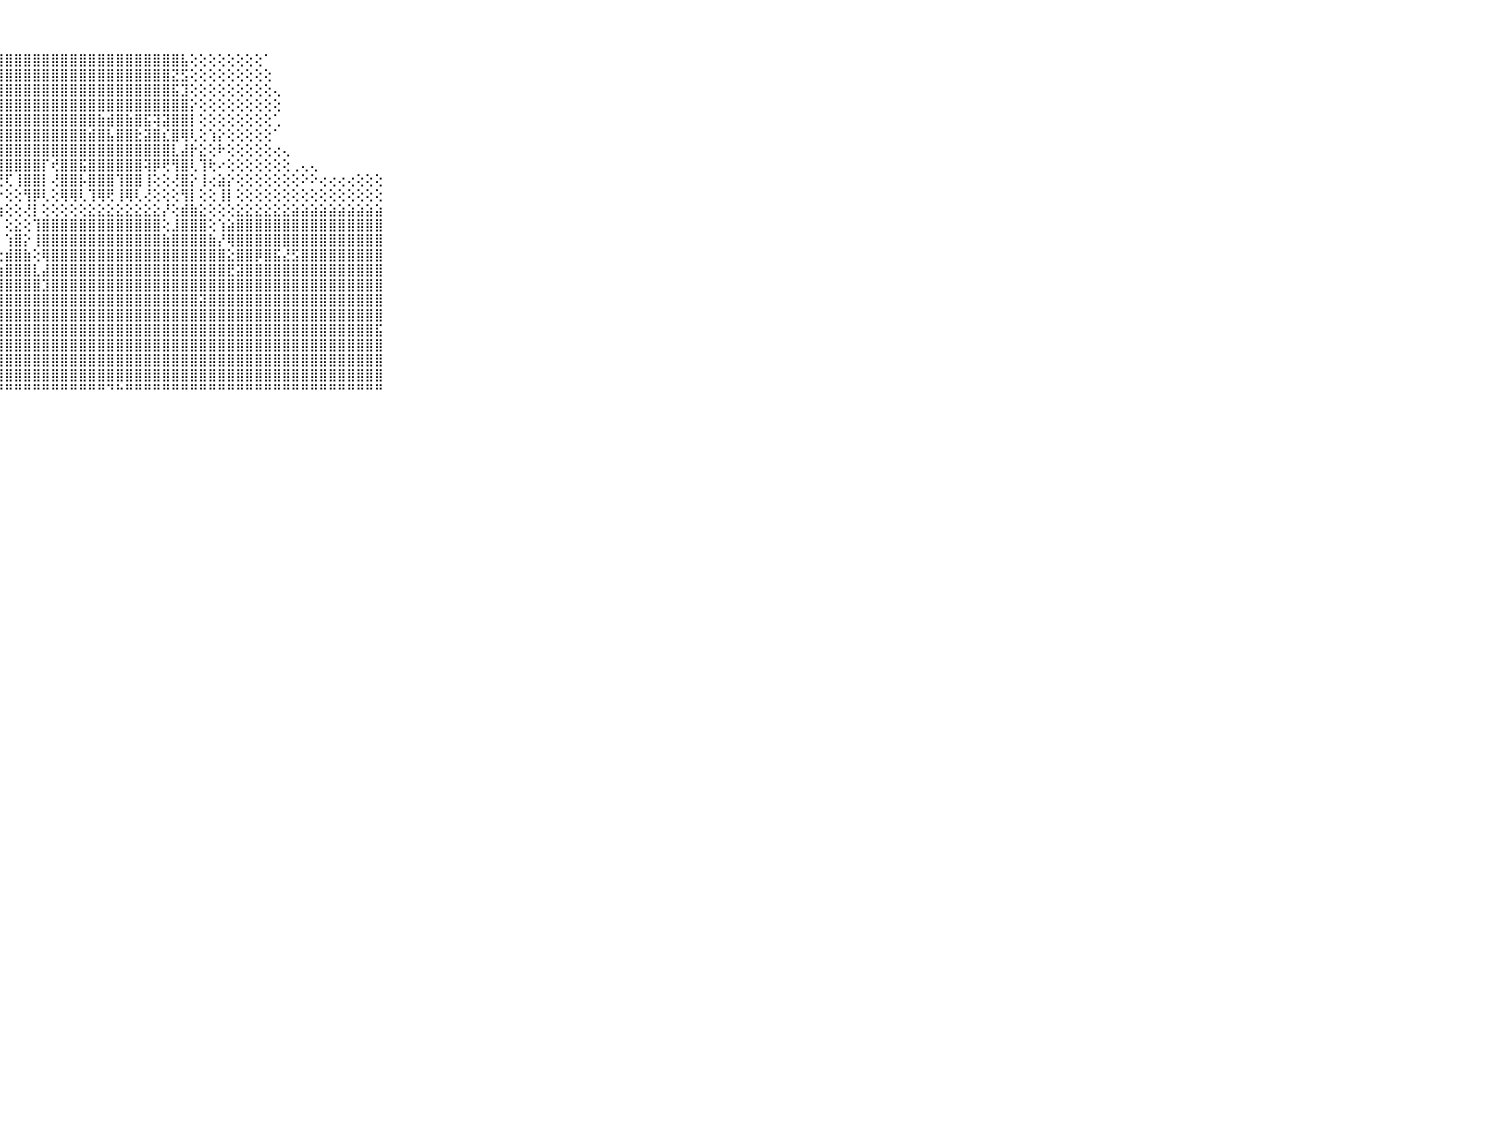

⠀⠀⠀⠀⠀⠀⠀⠀⠀⠀⠀⣿⣿⣿⣿⣿⣿⣿⣿⣿⣿⣿⣿⣿⣿⣿⣿⣿⣿⣿⣿⣿⣿⣿⣿⣿⣿⣿⣿⣿⣿⣿⣿⣿⣿⣿⣿⣧⢕⢕⢕⢕⢕⢕⢕⢕⠁⠀⠀⠀⠀⠀⠀⠀⠀⠀⠀⠀⠀⠀⠀⠀⠀⠀⠀⠀⠀⠀⠀⠀⠀
⠀⠀⠀⠀⠀⠀⠀⠀⠀⠀⠀⣿⣿⣿⣿⣿⣿⣿⣿⣿⣿⣿⣿⣿⣿⣿⣿⣿⣿⣿⣿⣿⣿⣿⣿⣿⣿⣿⣿⣿⣿⣿⣿⣿⣿⣿⣝⣫⢕⢕⢕⢕⢕⢕⢕⢕⢕⠀⠀⠀⠀⠀⠀⠀⠀⠀⠀⠀⠀⠀⠀⠀⠀⠀⠀⠀⠀⠀⠀⠀⠀
⠀⠀⠀⠀⠀⠀⠀⠀⠀⠀⠀⣿⣿⣿⣿⣿⣿⣿⣿⣿⣿⣿⣿⣿⣿⣿⣿⣿⣿⣿⣿⣿⣿⣿⣿⣿⣿⣿⣿⣿⣿⣿⣿⣿⣿⣿⣯⣹⢕⢕⢕⢕⢕⢕⢕⢕⢕⢄⠀⠀⠀⠀⠀⠀⠀⠀⠀⠀⠀⠀⠀⠀⠀⠀⠀⠀⠀⠀⠀⠀⠀
⠀⠀⠀⠀⠀⠀⠀⠀⠀⠀⠀⣽⣿⣿⣿⣿⣿⣿⣿⣿⣿⣿⣿⣿⣿⣿⣿⣿⣿⣿⣿⣿⣿⣿⣿⣿⣿⣿⣿⣿⣿⣿⣿⣿⣿⣿⣿⣿⡕⢕⢕⢕⢕⢕⢕⢕⢕⢕⠀⠀⠀⠀⠀⠀⠀⠀⠀⠀⠀⠀⠀⠀⠀⠀⠀⠀⠀⠀⠀⠀⠀
⠀⠀⠀⠀⠀⠀⠀⠀⠀⠀⠀⣿⣿⣿⣿⣿⣿⣿⣿⣿⣿⣿⣿⣿⣿⣿⣿⣿⣿⣿⣿⣿⣿⣿⣿⣿⣿⣿⣷⣾⣿⣷⣿⣯⢽⣽⣿⣿⡇⢕⢕⢕⢕⢕⢕⢕⢕⢁⠀⠀⠀⠀⠀⠀⠀⠀⠀⠀⠀⠀⠀⠀⠀⠀⠀⠀⠀⠀⠀⠀⠀
⠀⠀⠀⠀⠀⠀⠀⠀⠀⠀⠀⣿⣿⣿⣿⣿⣿⣿⣿⣿⣿⣿⣿⣿⣿⣿⣿⣿⣿⣿⣿⣿⣿⣿⣿⣿⣿⣾⣿⣧⣿⣿⣗⣽⣿⣎⣿⢿⢇⢕⢱⡕⢕⢕⢕⢕⢕⠁⠀⠀⠀⠀⠀⠀⠀⠀⠀⠀⠀⠀⠀⠀⠀⠀⠀⠀⠀⠀⠀⠀⠀
⠀⠀⠀⠀⠀⠀⠀⠀⠀⠀⠀⣿⣿⣿⣿⣿⣿⣿⣿⣿⢺⣿⣿⣿⣿⣿⣿⣿⣿⣿⣿⣿⣿⣿⣿⣿⣿⣿⣿⣿⣿⣿⣿⣿⣿⣿⣇⣼⡗⣕⢕⠗⢕⢕⢕⢕⢕⢔⢄⠀⠀⠀⠀⠀⠀⠀⠀⠀⠀⠀⠀⠀⠀⠀⠀⠀⠀⠀⠀⠀⠀
⠀⠀⠀⠀⠀⠀⠀⠀⠀⠀⠀⣿⣿⣿⣏⣿⣿⣿⣿⣟⢸⣿⣿⣿⣿⣿⣿⣿⣿⣿⣿⣿⡏⢞⣿⣿⣯⣿⣿⣿⣿⣿⣿⢽⡿⢟⢻⣿⢇⢹⢗⠔⢕⢕⢕⢕⢕⢕⢕⢀⢄⢄⠀⠀⠀⠀⠀⠀⠀⠀⠀⠀⠀⠀⠀⠀⠀⠀⠀⠀⠀
⠀⠀⠀⠀⠀⠀⠀⠀⠀⠀⠀⣿⣿⣿⣷⣿⣿⣿⣿⡇⢕⣿⣿⣿⣿⣿⣿⢟⢏⢸⣿⣿⡇⢜⣿⣿⡧⣿⣿⣿⢹⣿⣿⢸⢕⢕⢜⣿⡕⢸⢔⣵⡕⢕⢕⢕⢕⢕⢕⢕⠕⠕⢔⢔⢔⢔⢕⢕⢕⠀⠀⠀⠀⠀⠀⠀⠀⠀⠀⠀⠀
⠀⠀⠀⠀⠀⠀⠀⠀⠀⠀⠀⢿⡿⢿⢿⢹⣿⣿⣿⡇⢕⢻⣿⣿⡿⢹⣿⡕⢕⢕⢻⡿⢇⢕⢿⢿⢇⢹⢿⢟⢸⢿⢇⢜⢕⢕⢕⢻⡇⢕⢕⢸⡇⢕⢕⢕⢕⢕⢕⢕⢕⢕⢕⢕⢕⢕⢕⢕⢕⠀⠀⠀⠀⠀⠀⠀⠀⠀⠀⠀⠀
⠀⠀⠀⠀⠀⠀⠀⠀⠀⠀⠀⢕⢕⢕⢕⢕⢕⢕⢕⢕⢕⢕⢕⢕⢕⢕⢸⢱⢕⢕⢜⡇⢕⢕⢕⢕⢕⣕⣕⣕⣕⣕⣕⣕⣕⡜⢕⣾⣷⣕⢕⢕⢕⣕⣕⣕⣕⣕⣕⣵⣵⣵⣵⣵⣵⣵⣵⣵⣵⠀⠀⠀⠀⠀⠀⠀⠀⠀⠀⠀⠀
⠀⠀⠀⠀⠀⠀⠀⠀⠀⠀⠀⣿⣿⣿⣿⣿⣿⣿⣿⣿⣿⣿⣿⣿⣿⣿⣿⡇⢕⣕⢕⢹⣿⣿⣿⣿⣿⣿⣿⣿⣿⣿⣿⣿⣿⢕⣸⣿⣿⣿⢕⢱⣵⣿⣿⣿⣿⣿⣿⣿⣿⣿⣿⣿⣿⣿⣿⣿⣿⠀⠀⠀⠀⠀⠀⠀⠀⠀⠀⠀⠀
⠀⠀⠀⠀⠀⠀⠀⠀⠀⠀⠀⣿⣿⣿⣿⣿⣿⣿⣿⣿⣿⣿⣿⣿⣿⣿⣿⡇⢱⣿⡕⢸⣿⣿⣿⣿⣿⣿⣿⣿⣿⣿⣿⣿⣿⣷⣿⣿⣿⣿⣷⡜⢿⣿⣿⣿⣿⣿⣿⣿⣿⣿⣿⣿⣿⣿⣿⣿⣿⠀⠀⠀⠀⠀⠀⠀⠀⠀⠀⠀⠀
⠀⠀⠀⠀⠀⠀⠀⠀⠀⠀⠀⣿⣿⣿⣿⣿⣿⣿⣿⣿⣿⣿⣿⣿⣿⣿⣿⢕⣾⣿⣷⢕⢿⣿⣿⣿⣿⣿⣿⣿⣿⣿⣿⣿⣿⣿⣿⣿⣿⣿⣿⣿⣕⣿⣿⡿⣿⣯⣜⣫⣿⣿⣿⣿⣿⣿⣿⣿⣿⠀⠀⠀⠀⠀⠀⠀⠀⠀⠀⠀⠀
⠀⠀⠀⠀⠀⠀⠀⠀⠀⠀⠀⣿⣿⣿⣿⣿⣿⣿⣿⣿⣿⣿⣿⣿⣿⣿⡇⢱⣿⣿⣿⣇⣼⣿⣿⣿⣿⣿⣿⣿⣿⣿⣿⣿⣿⣿⣿⣿⣿⣿⣿⣿⣟⣽⣿⣿⣿⣿⣿⣿⣿⣿⣿⣿⣿⣿⣿⣿⣿⠀⠀⠀⠀⠀⠀⠀⠀⠀⠀⠀⠀
⠀⠀⠀⠀⠀⠀⠀⠀⠀⠀⠀⣿⣿⣿⣿⣿⣿⣿⣿⣿⣿⣿⣿⣿⣿⣿⢿⣿⣿⣿⣿⣿⣹⣿⣿⣿⣿⣿⣿⣿⣿⣿⣿⣿⣿⣿⣿⣿⣿⣿⣿⣿⣿⣿⣿⣿⣿⣿⣿⣿⣿⣿⣿⣿⣿⣿⣿⣿⣿⠀⠀⠀⠀⠀⠀⠀⠀⠀⠀⠀⠀
⠀⠀⠀⠀⠀⠀⠀⠀⠀⠀⠀⣿⣿⣿⣿⣿⣿⣿⣿⣿⣿⣿⣿⣿⣿⣿⣿⣿⣿⣿⣿⣿⣿⣿⣿⣿⣿⣿⣿⣿⣿⣿⣿⣿⣿⣿⣿⣿⣿⣽⣿⣿⣿⣿⣿⣿⣿⣿⣿⣿⣿⣿⣿⣿⣿⣿⣿⣿⣿⠀⠀⠀⠀⠀⠀⠀⠀⠀⠀⠀⠀
⠀⠀⠀⠀⠀⠀⠀⠀⠀⠀⠀⣿⣿⣿⣿⣿⣿⣿⣿⣿⣿⣿⣿⣿⣿⣿⣿⣿⣿⣿⣿⣿⣿⣿⣿⣿⣿⣿⣿⣿⣿⣿⣿⣿⣿⣿⣿⣿⣿⣿⣿⣿⣿⣿⣿⣿⣿⣿⣿⣿⣿⣿⣿⣿⣿⣿⣿⣿⣿⠀⠀⠀⠀⠀⠀⠀⠀⠀⠀⠀⠀
⠀⠀⠀⠀⠀⠀⠀⠀⠀⠀⠀⣿⣿⣿⣿⣿⣿⣿⣿⣿⣿⣿⣿⣿⣿⣿⣿⣿⣿⣿⣿⣿⣿⣿⣿⣿⣿⣿⣿⣿⣿⣿⣿⣿⣿⣿⣿⣿⣿⣿⣿⣿⣿⣿⣿⣿⣿⣿⣿⣿⣿⣿⣿⣿⣿⣿⣿⣿⣯⠀⠀⠀⠀⠀⠀⠀⠀⠀⠀⠀⠀
⠀⠀⠀⠀⠀⠀⠀⠀⠀⠀⠀⣿⣿⣿⣿⣿⣿⣿⣿⣿⣿⣿⣿⣿⣿⣿⣿⣿⣿⣿⣿⣿⣿⣿⣿⣿⣿⣿⣿⣿⣿⣿⣿⣿⣿⣿⣿⣿⣿⣿⣿⣿⣿⣿⣿⣿⣿⣿⣿⣿⣿⣿⣿⣿⣿⣿⣿⣿⣿⠀⠀⠀⠀⠀⠀⠀⠀⠀⠀⠀⠀
⠀⠀⠀⠀⠀⠀⠀⠀⠀⠀⠀⣿⣿⣿⣿⣿⣿⣿⣿⣿⣿⣿⣿⣿⣿⣿⣿⣿⣿⣿⣿⣿⣿⣿⣿⣿⣿⣿⣿⣿⣿⣿⣿⣿⣿⣿⣿⣿⣿⣿⣿⣿⣿⣿⣿⣿⣿⣿⣿⣿⣿⣿⣿⣿⣿⣿⣿⣿⣿⠀⠀⠀⠀⠀⠀⠀⠀⠀⠀⠀⠀
⠀⠀⠀⠀⠀⠀⠀⠀⠀⠀⠀⣿⣿⣿⣿⣿⣿⣿⣿⣿⣿⣿⣿⣿⣿⣿⣿⣿⣿⣿⣿⣿⣿⣿⣿⣿⣿⣿⣿⣿⣿⣿⣿⣿⣿⣿⣿⣿⣿⣿⣿⣿⣿⣿⣿⣿⣿⣿⣿⣿⣿⣿⣿⣿⣿⣿⣿⣿⣿⠀⠀⠀⠀⠀⠀⠀⠀⠀⠀⠀⠀
⠀⠀⠀⠀⠀⠀⠀⠀⠀⠀⠀⠛⠛⠛⠛⠛⠛⠛⠛⠛⠛⠛⠛⠛⠛⠛⠛⠛⠛⠛⠛⠛⠛⠛⠛⠛⠛⠛⠛⠙⠓⠛⠛⠛⠛⠛⠛⠛⠛⠛⠛⠛⠛⠛⠛⠛⠛⠛⠛⠛⠛⠛⠛⠛⠛⠛⠛⠛⠛⠀⠀⠀⠀⠀⠀⠀⠀⠀⠀⠀⠀